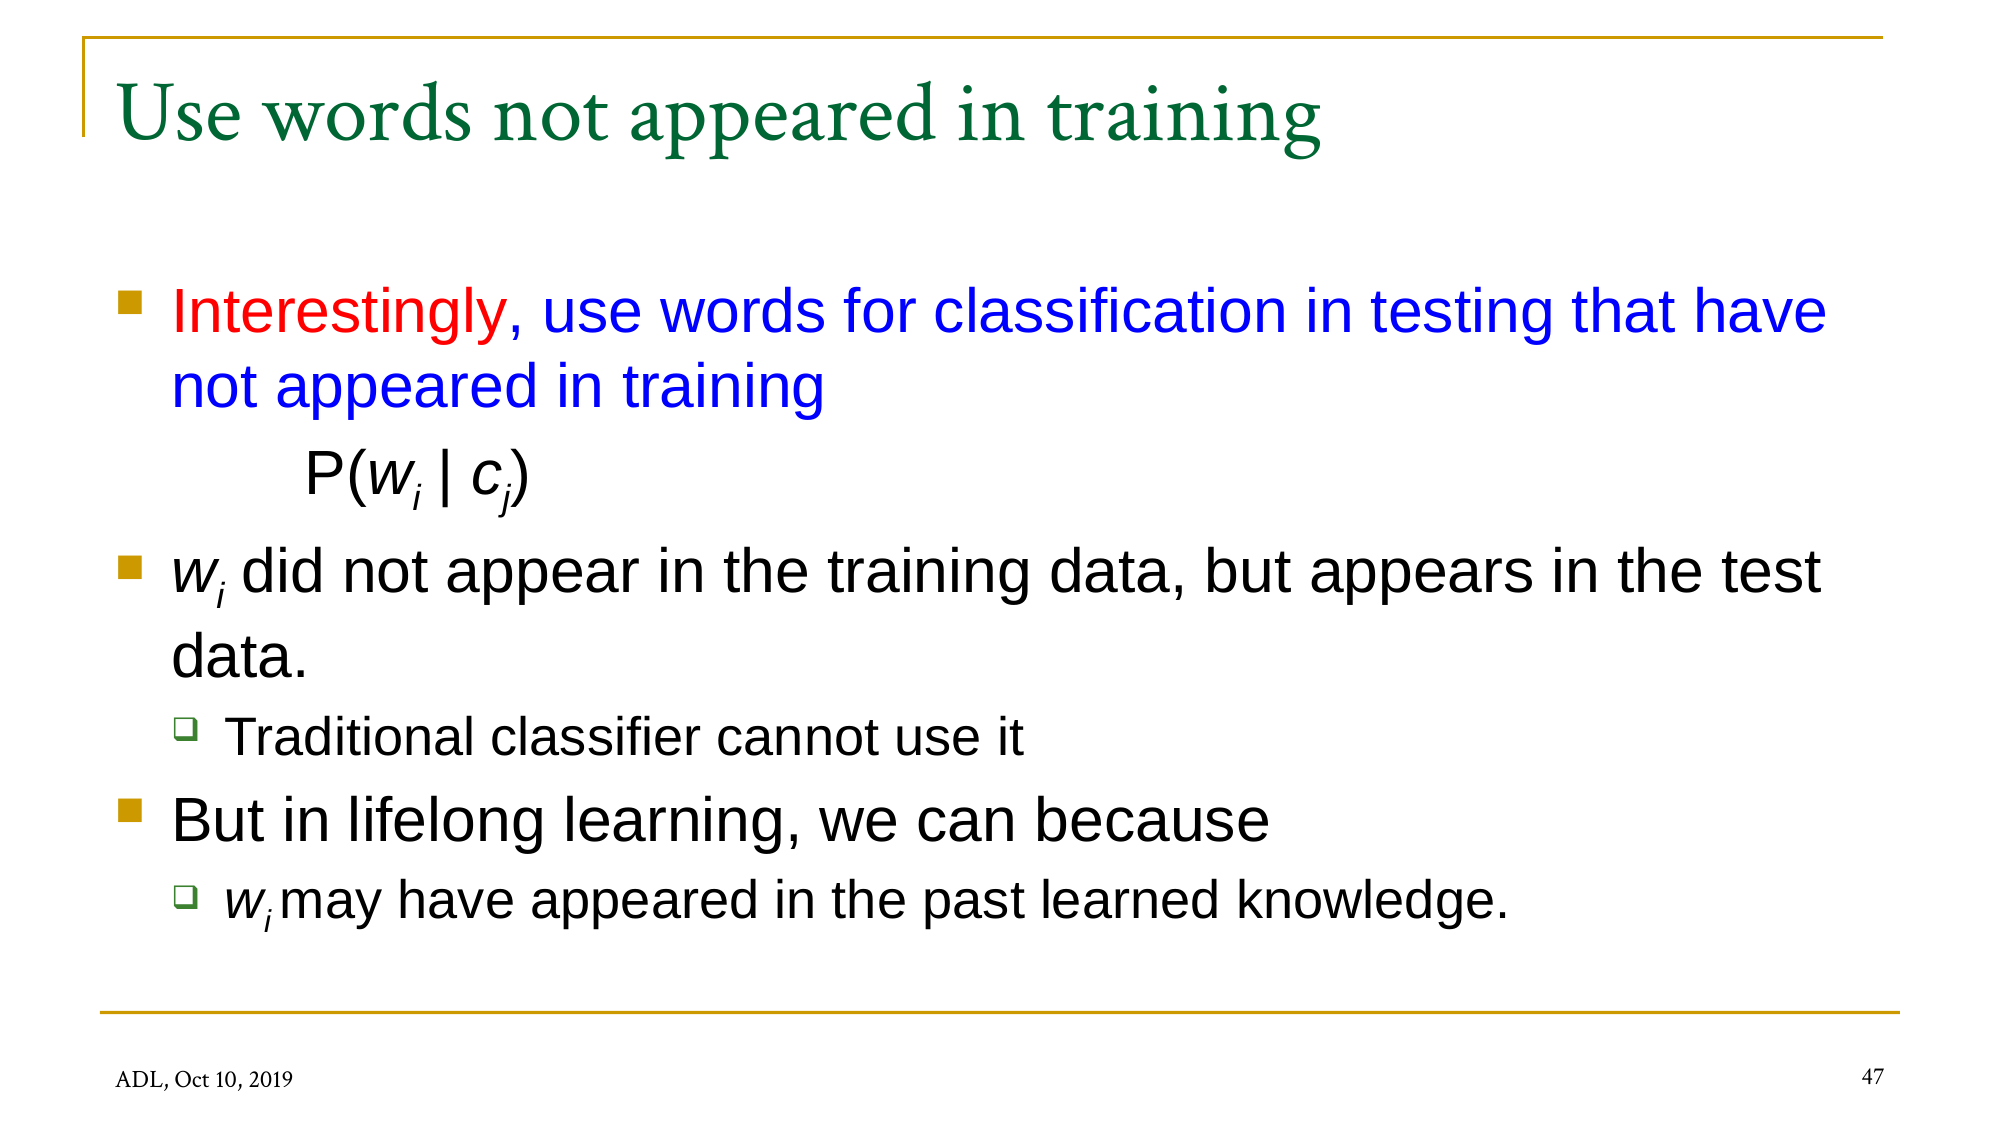

# Use words not appeared in training
Interestingly, use words for classification in testing that have not appeared in training
           P(wi | cj)
wi did not appear in the training data, but appears in the test data.
Traditional classifier cannot use it
But in lifelong learning, we can because
wi may have appeared in the past learned knowledge.
47
ADL, Oct 10, 2019